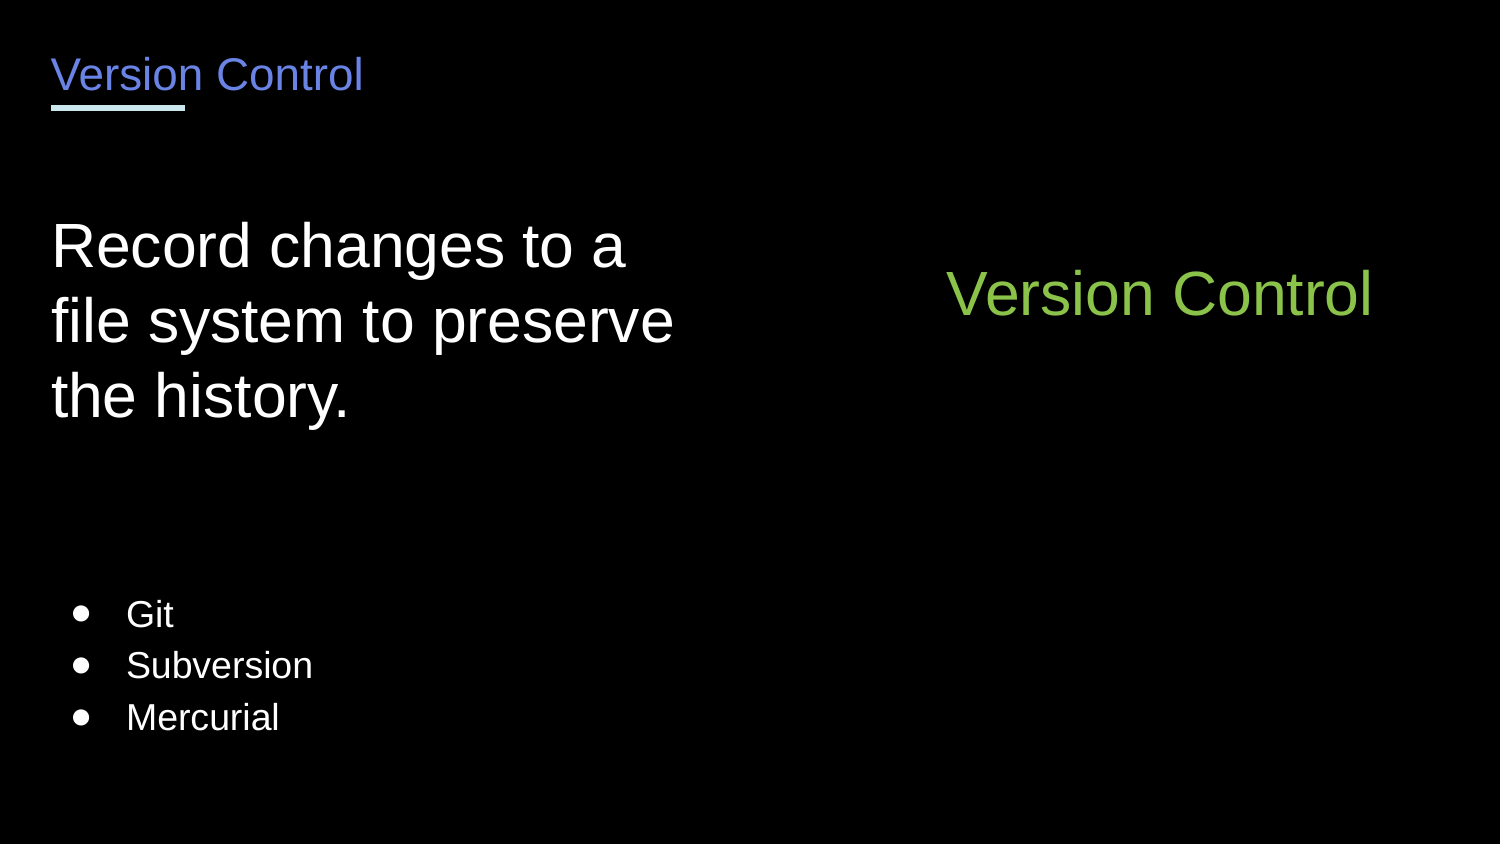

Version Control
Record changes to a file system to preserve the history.
Version Control
Git
Subversion
Mercurial